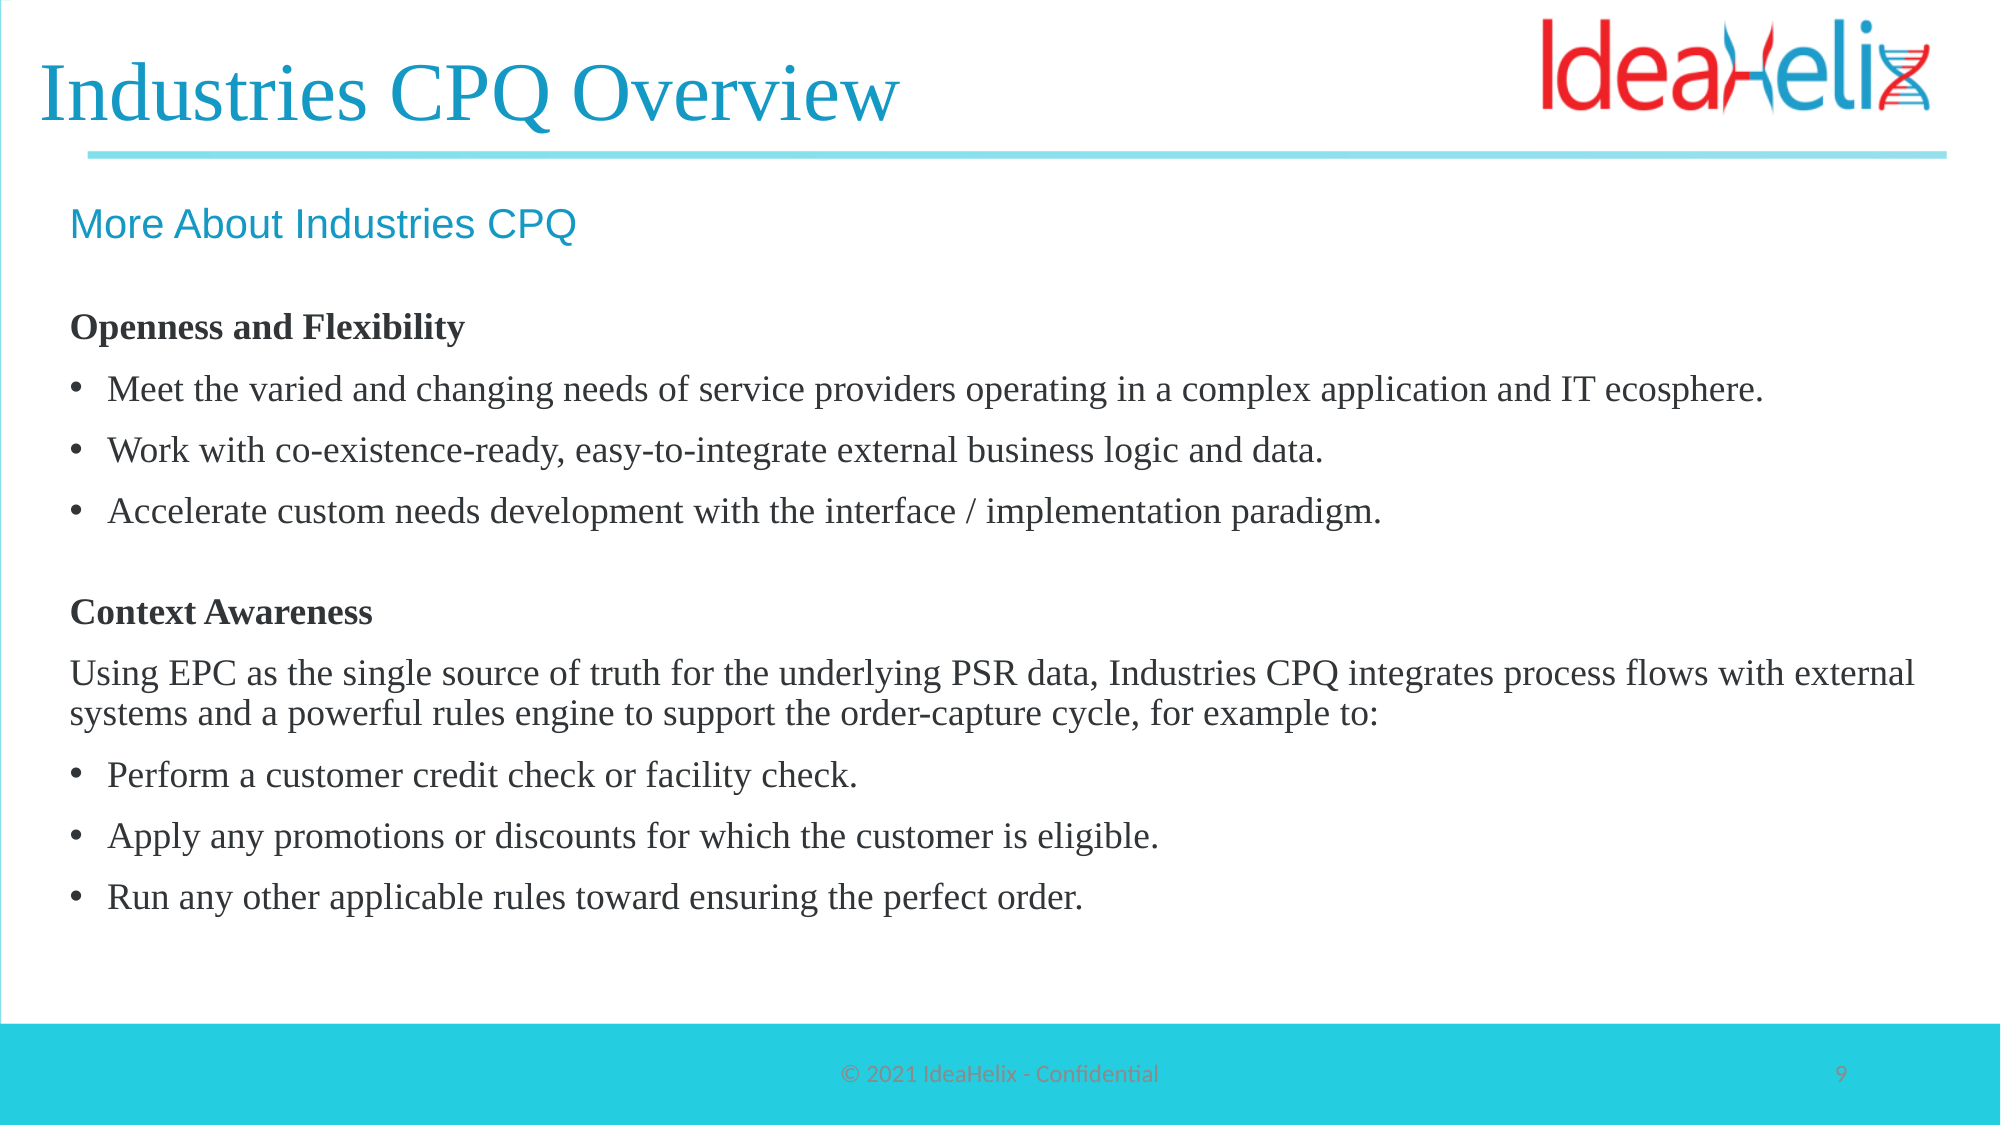

# Industries CPQ Overview
More About Industries CPQ

Openness and Flexibility
Meet the varied and changing needs of service providers operating in a complex application and IT ecosphere.
Work with co-existence-ready, easy-to-integrate external business logic and data.
Accelerate custom needs development with the interface / implementation paradigm.

Context Awareness
Using EPC as the single source of truth for the underlying PSR data, Industries CPQ integrates process flows with external systems and a powerful rules engine to support the order-capture cycle, for example to:
Perform a customer credit check or facility check.
Apply any promotions or discounts for which the customer is eligible.
Run any other applicable rules toward ensuring the perfect order.
© 2021 IdeaHelix - Confidential
9